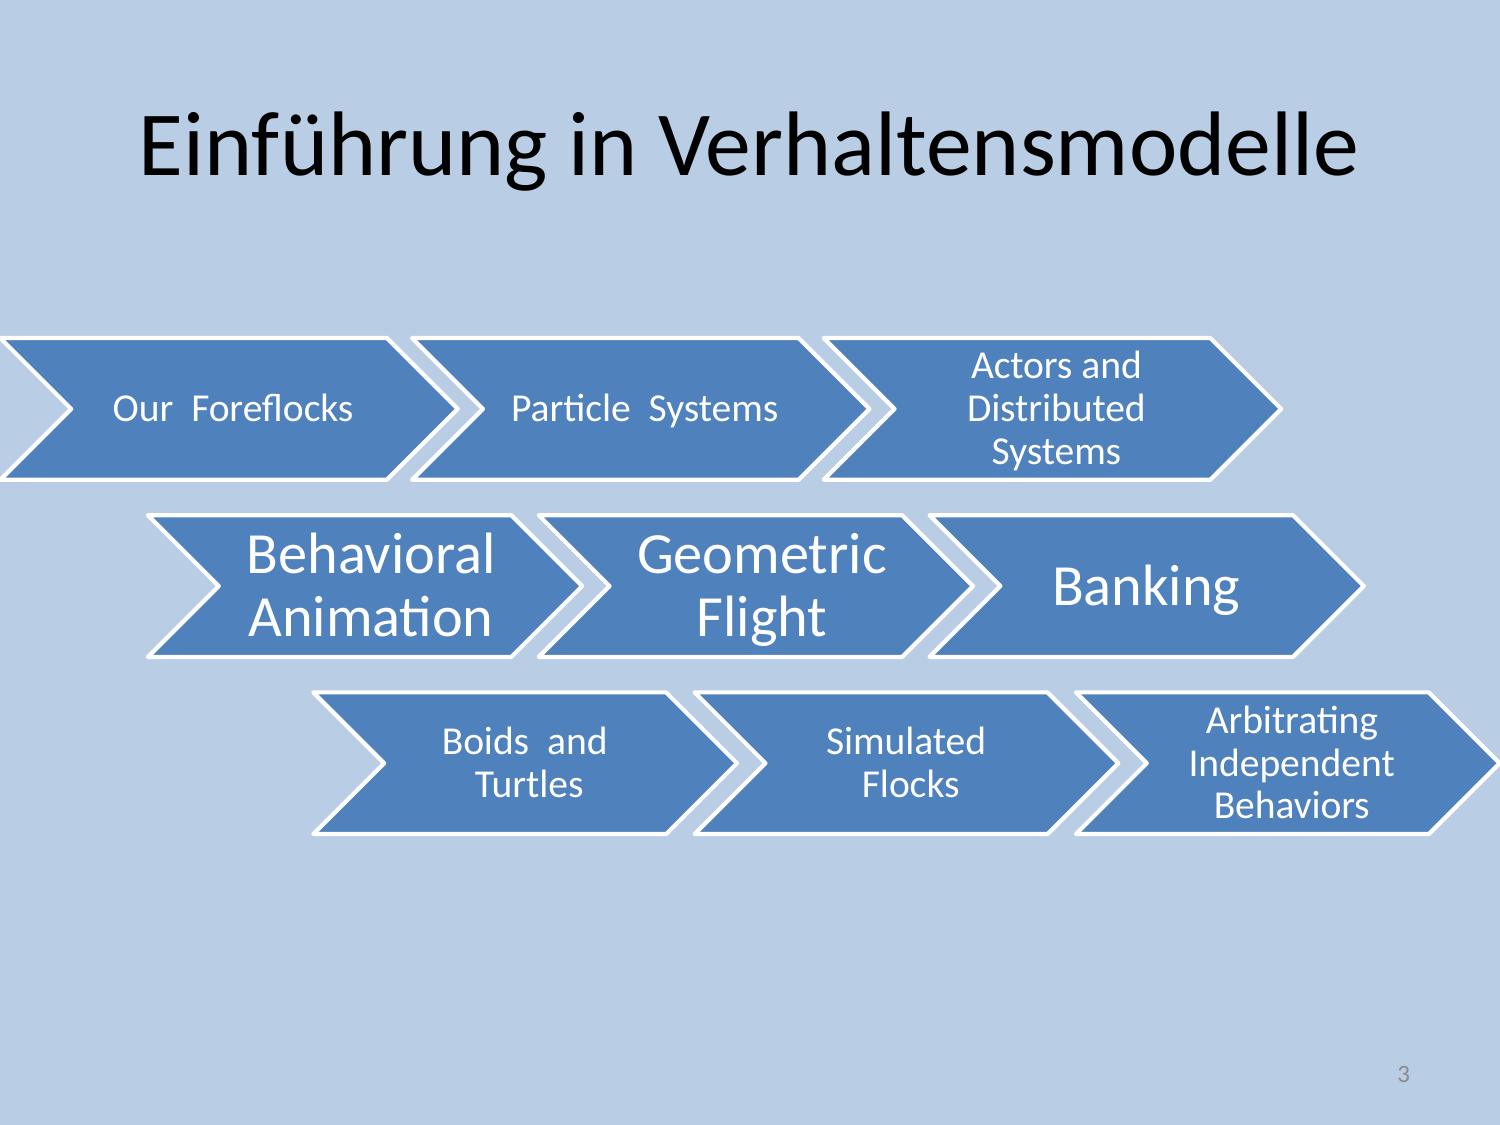

# Einführung in Verhaltensmodelle
Our  Foreflocks
Particle  Systems
Actors and Distributed Systems
Behavioral Animation
Geometric Flight
Banking
Boids  and  Turtles
Simulated  Flocks
Arbitrating Independent Behaviors
3